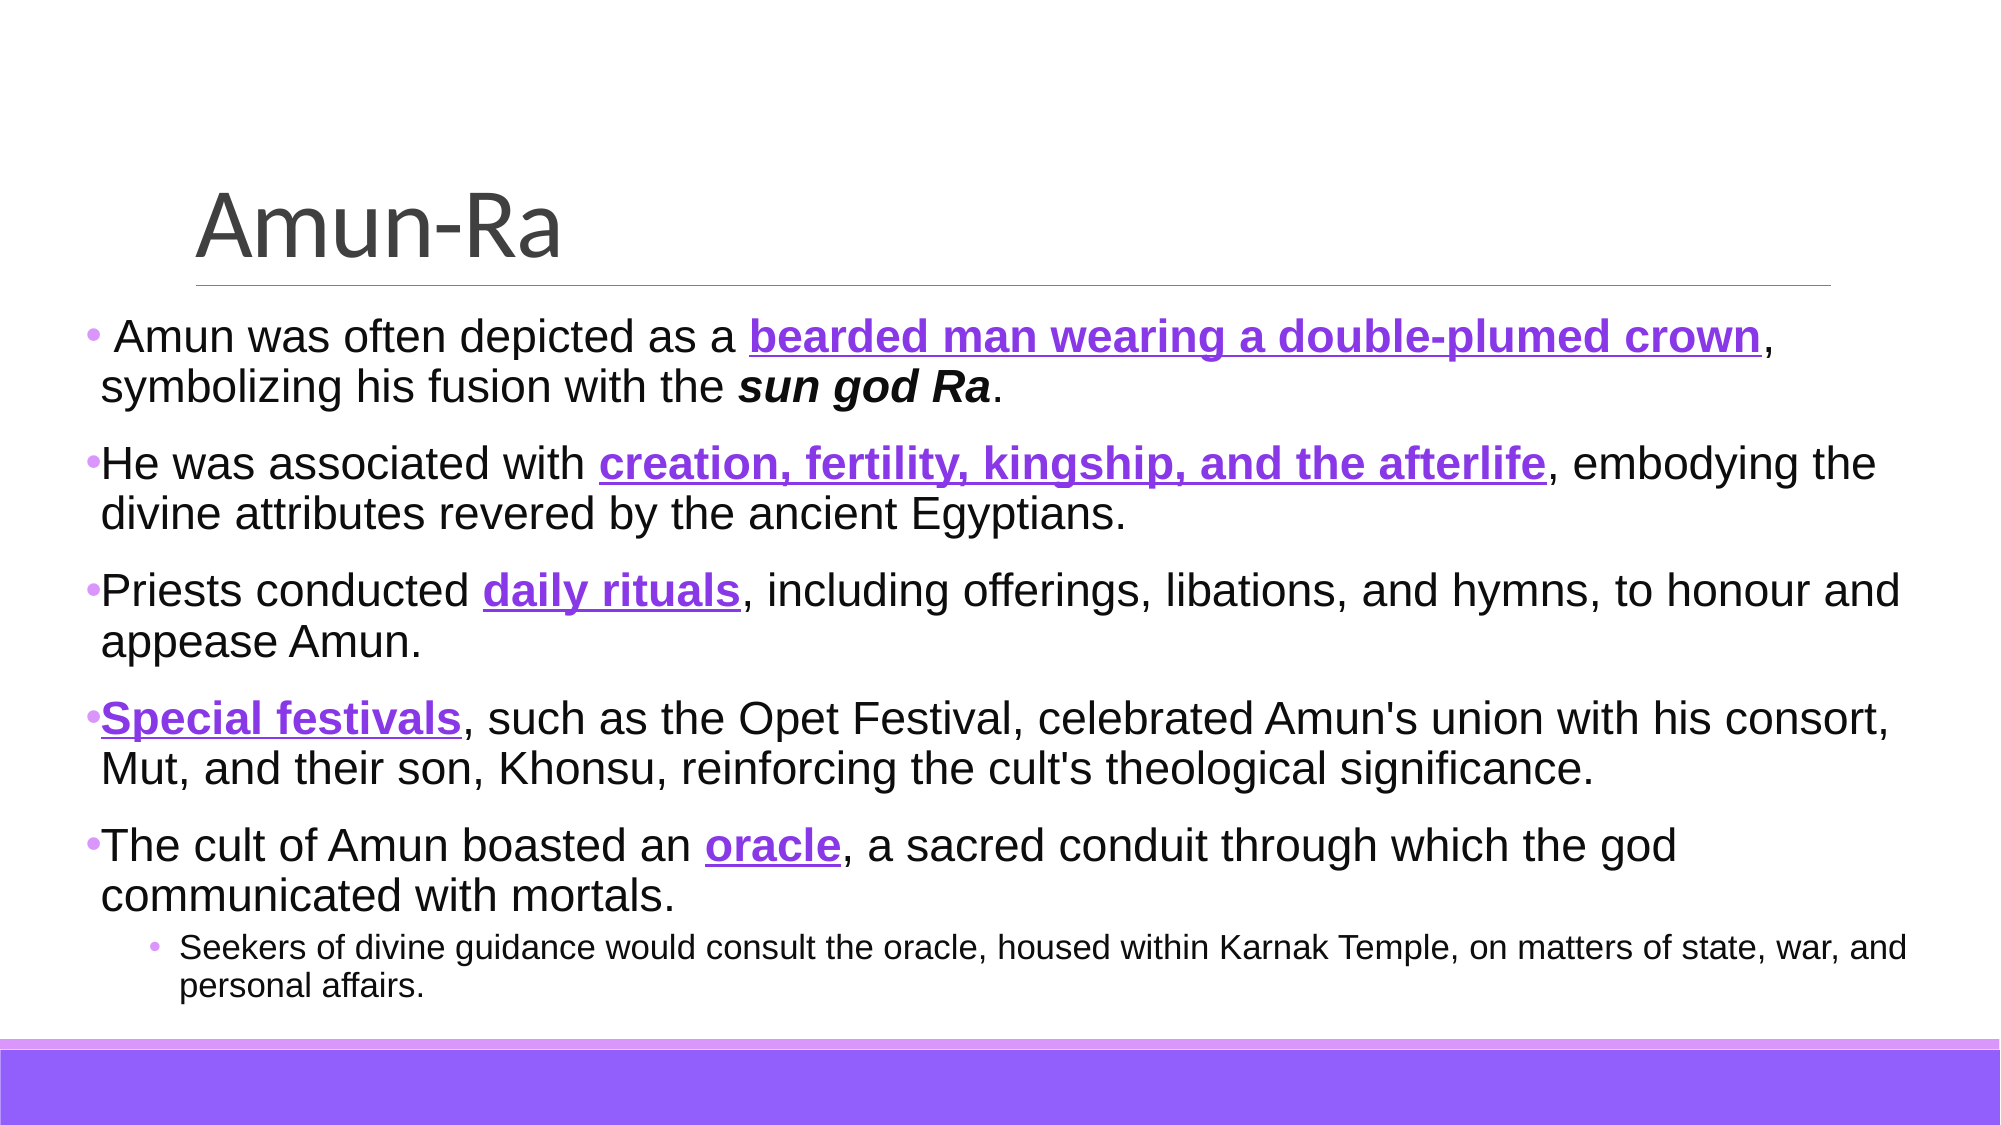

# Amun-Ra
 Amun was often depicted as a bearded man wearing a double-plumed crown, symbolizing his fusion with the sun god Ra.
He was associated with creation, fertility, kingship, and the afterlife, embodying the divine attributes revered by the ancient Egyptians.
Priests conducted daily rituals, including offerings, libations, and hymns, to honour and appease Amun.
Special festivals, such as the Opet Festival, celebrated Amun's union with his consort, Mut, and their son, Khonsu, reinforcing the cult's theological significance.
The cult of Amun boasted an oracle, a sacred conduit through which the god communicated with mortals.
Seekers of divine guidance would consult the oracle, housed within Karnak Temple, on matters of state, war, and personal affairs.